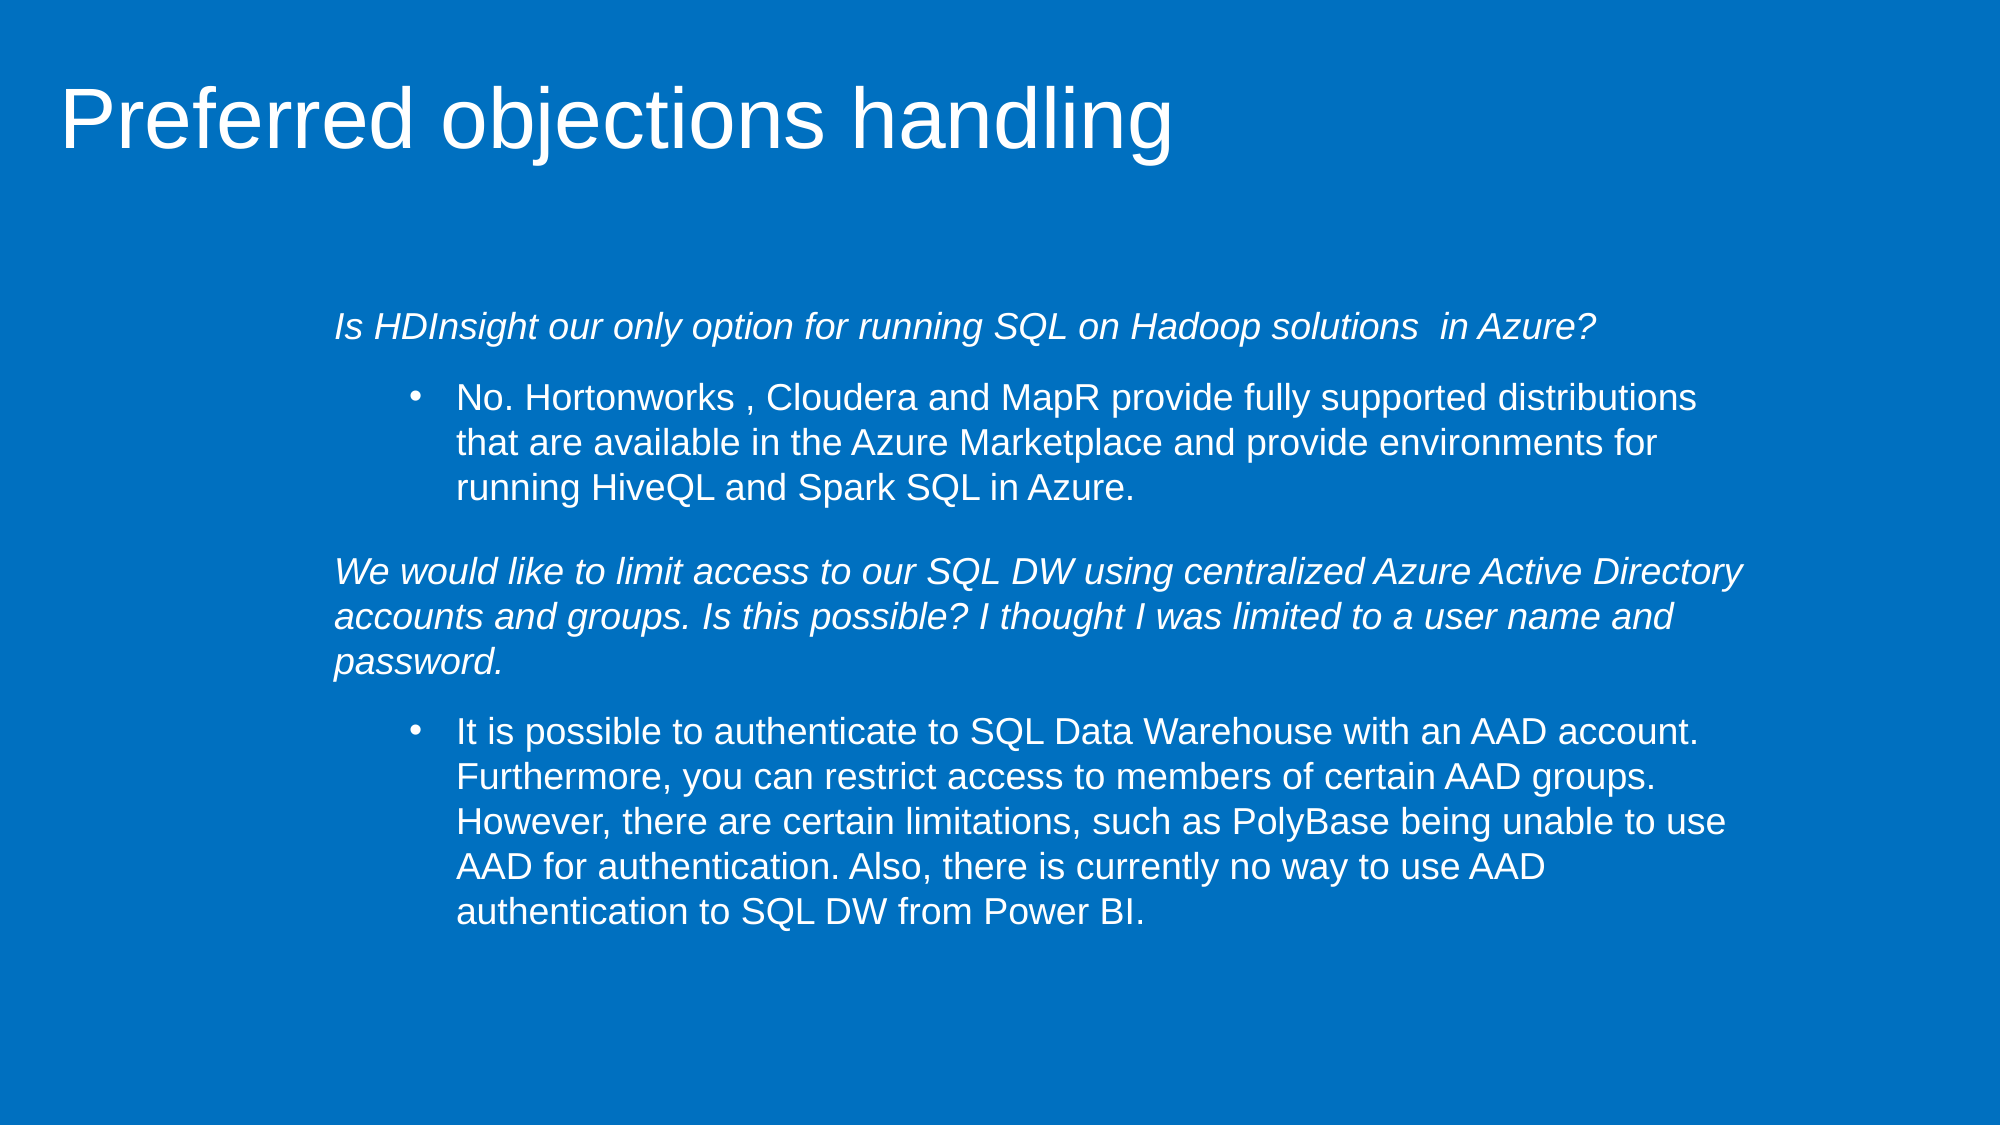

# Preferred objections handling
Is HDInsight our only option for running SQL on Hadoop solutions  in Azure?
No. Hortonworks , Cloudera and MapR provide fully supported distributions that are available in the Azure Marketplace and provide environments for running HiveQL and Spark SQL in Azure.
We would like to limit access to our SQL DW using centralized Azure Active Directory accounts and groups. Is this possible? I thought I was limited to a user name and password.
It is possible to authenticate to SQL Data Warehouse with an AAD account. Furthermore, you can restrict access to members of certain AAD groups. However, there are certain limitations, such as PolyBase being unable to use AAD for authentication. Also, there is currently no way to use AAD authentication to SQL DW from Power BI.